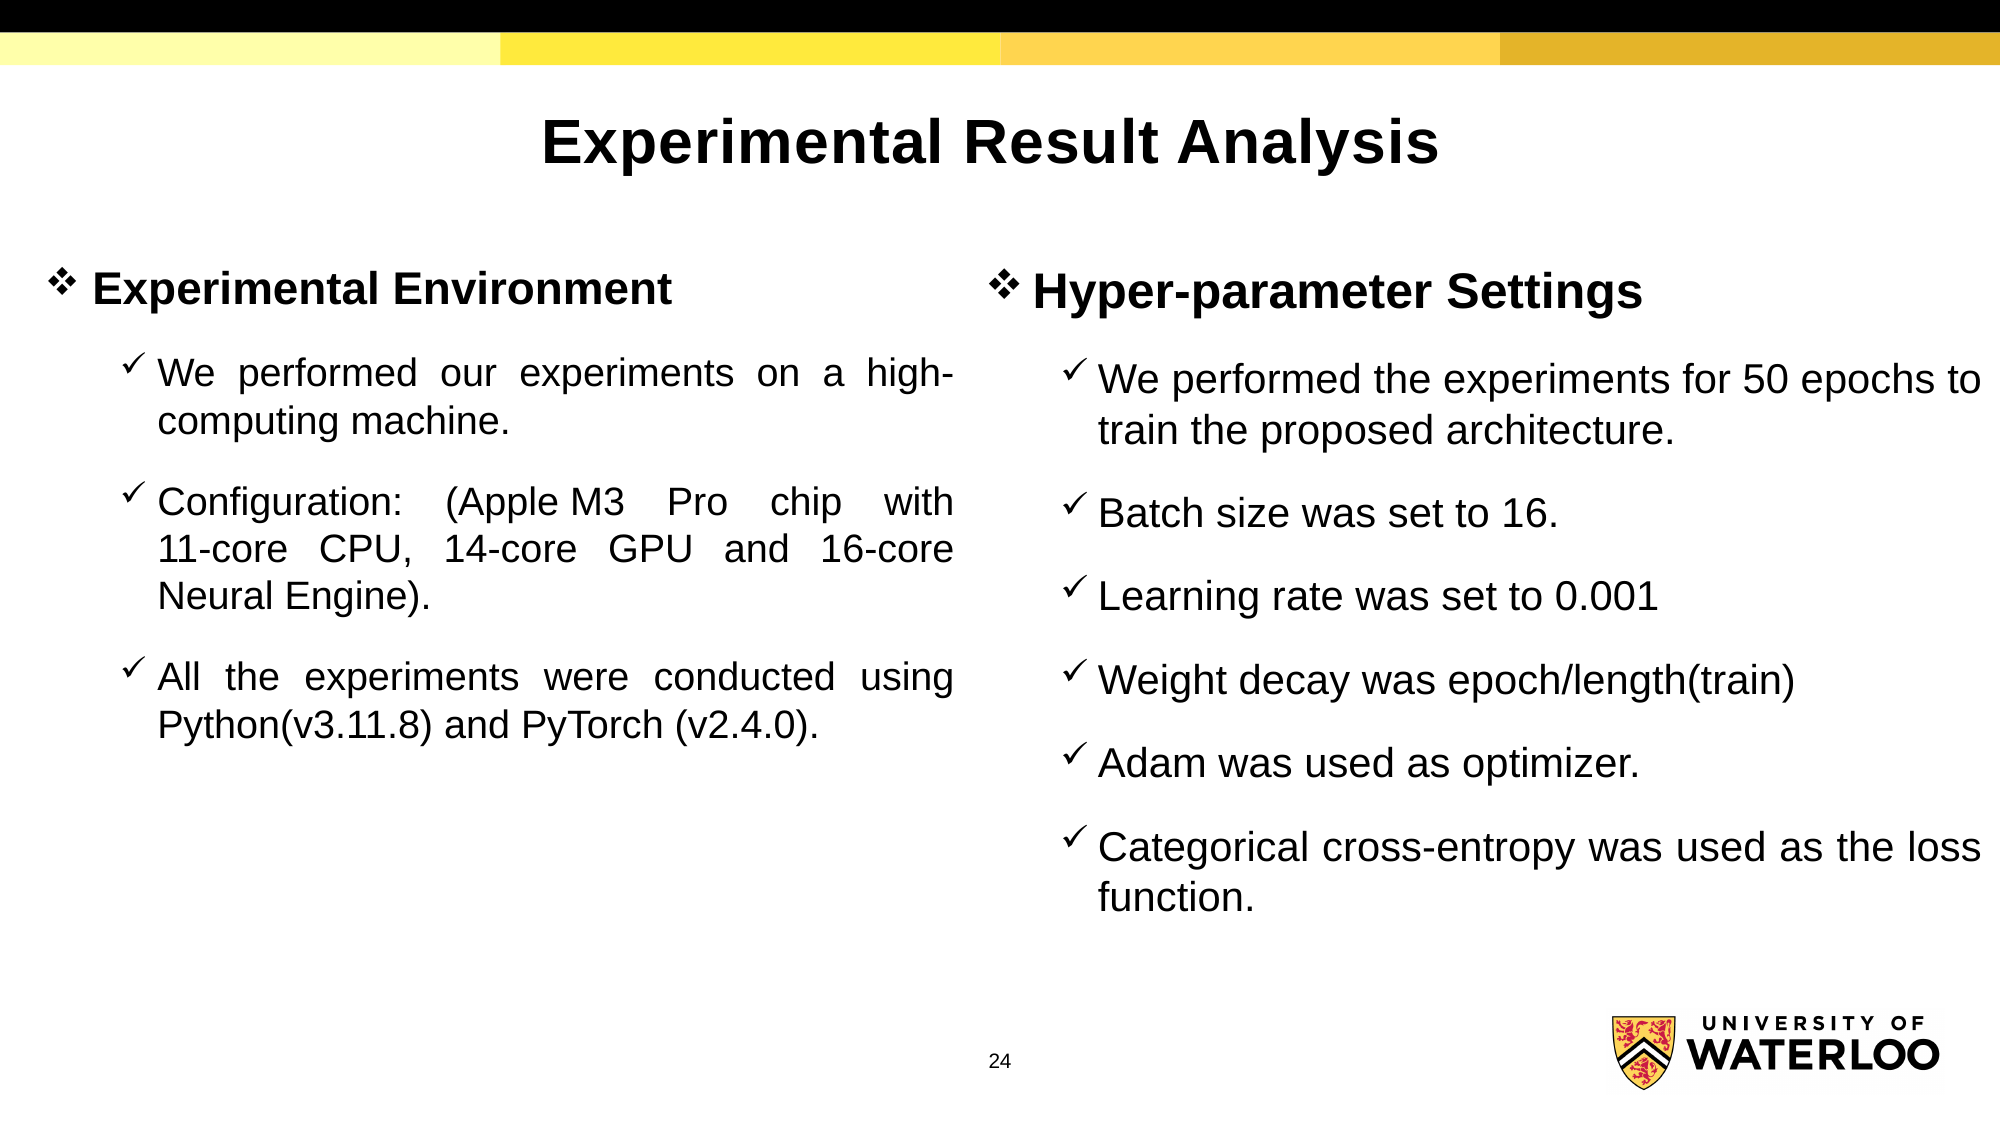

# Experimental Result Analysis
Hyper-parameter Settings
We performed the experiments for 50 epochs to train the proposed architecture.
Batch size was set to 16.
Learning rate was set to 0.001
Weight decay was epoch/length(train)
Adam was used as optimizer.
Categorical cross-entropy was used as the loss function.
Experimental Environment
We performed our experiments on a high-computing machine.
Configuration: (Apple M3 Pro chip with 11‑core CPU, 14‑core GPU and 16‑core Neural Engine).
All the experiments were conducted using Python(v3.11.8) and PyTorch (v2.4.0).
24